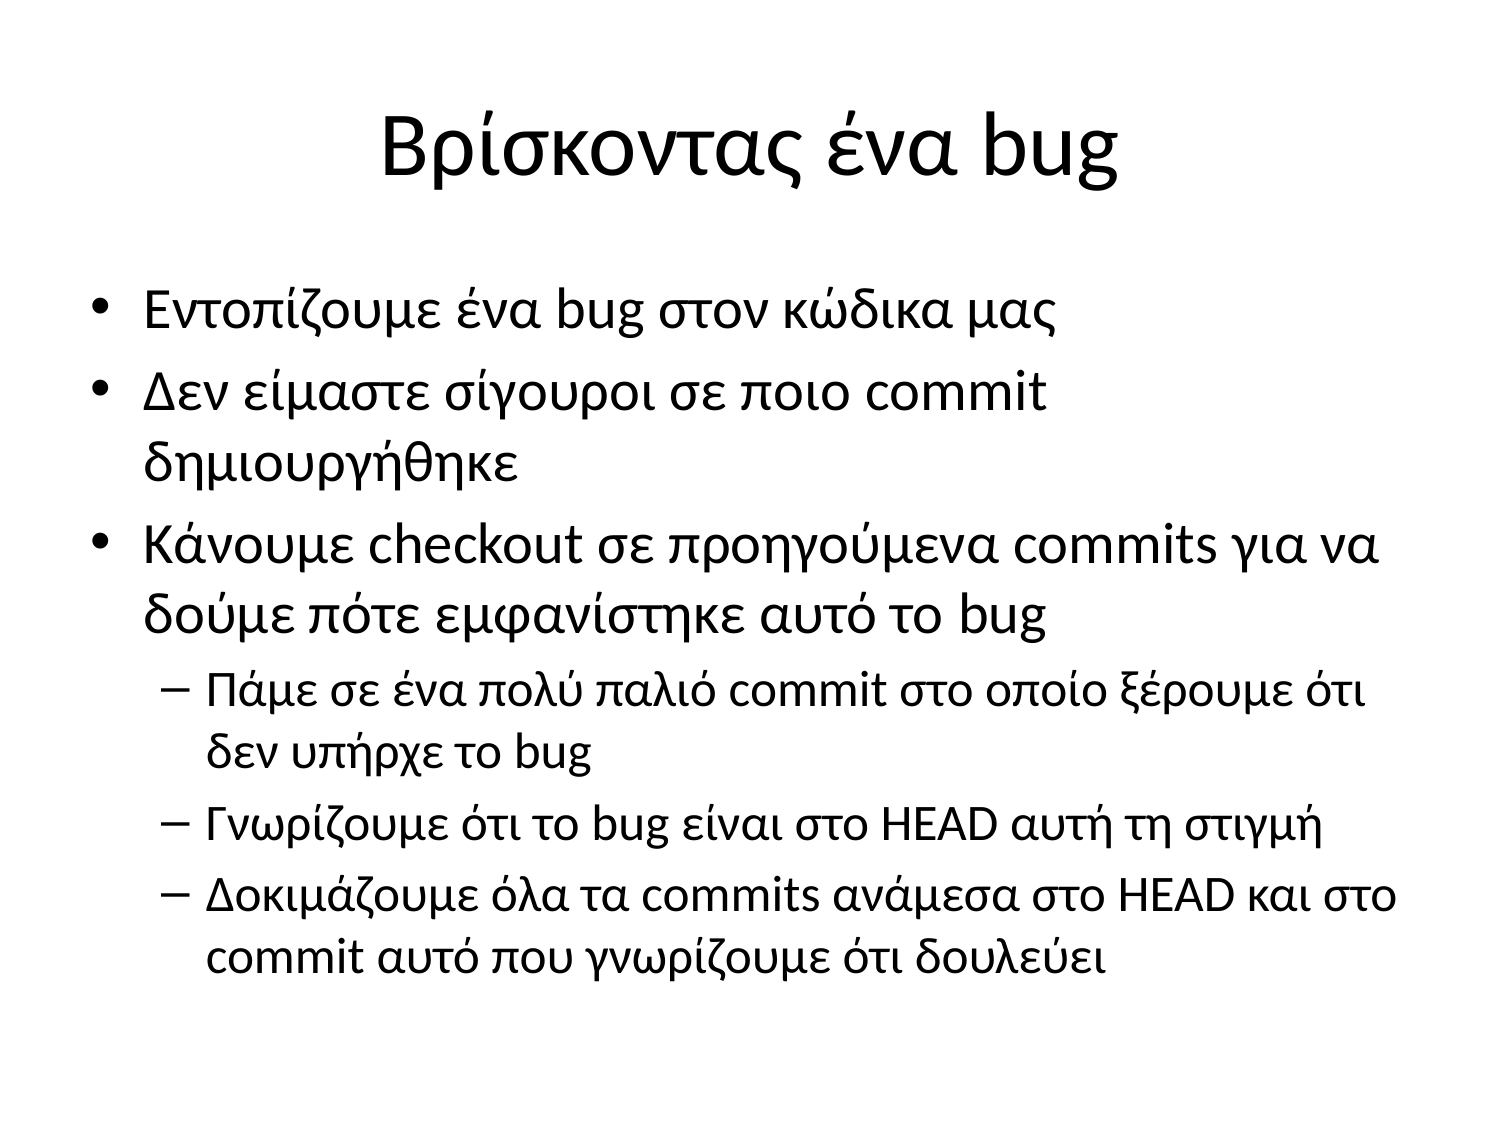

# Βρίσκοντας ένα bug
Εντοπίζουμε ένα bug στον κώδικα μας
Δεν είμαστε σίγουροι σε ποιο commit δημιουργήθηκε
Κάνουμε checkout σε προηγούμενα commits για να δούμε πότε εμφανίστηκε αυτό το bug
Πάμε σε ένα πολύ παλιό commit στο οποίο ξέρουμε ότι δεν υπήρχε το bug
Γνωρίζουμε ότι το bug είναι στο HEAD αυτή τη στιγμή
Δοκιμάζουμε όλα τα commits ανάμεσα στο HEAD και στο commit αυτό που γνωρίζουμε ότι δουλεύει